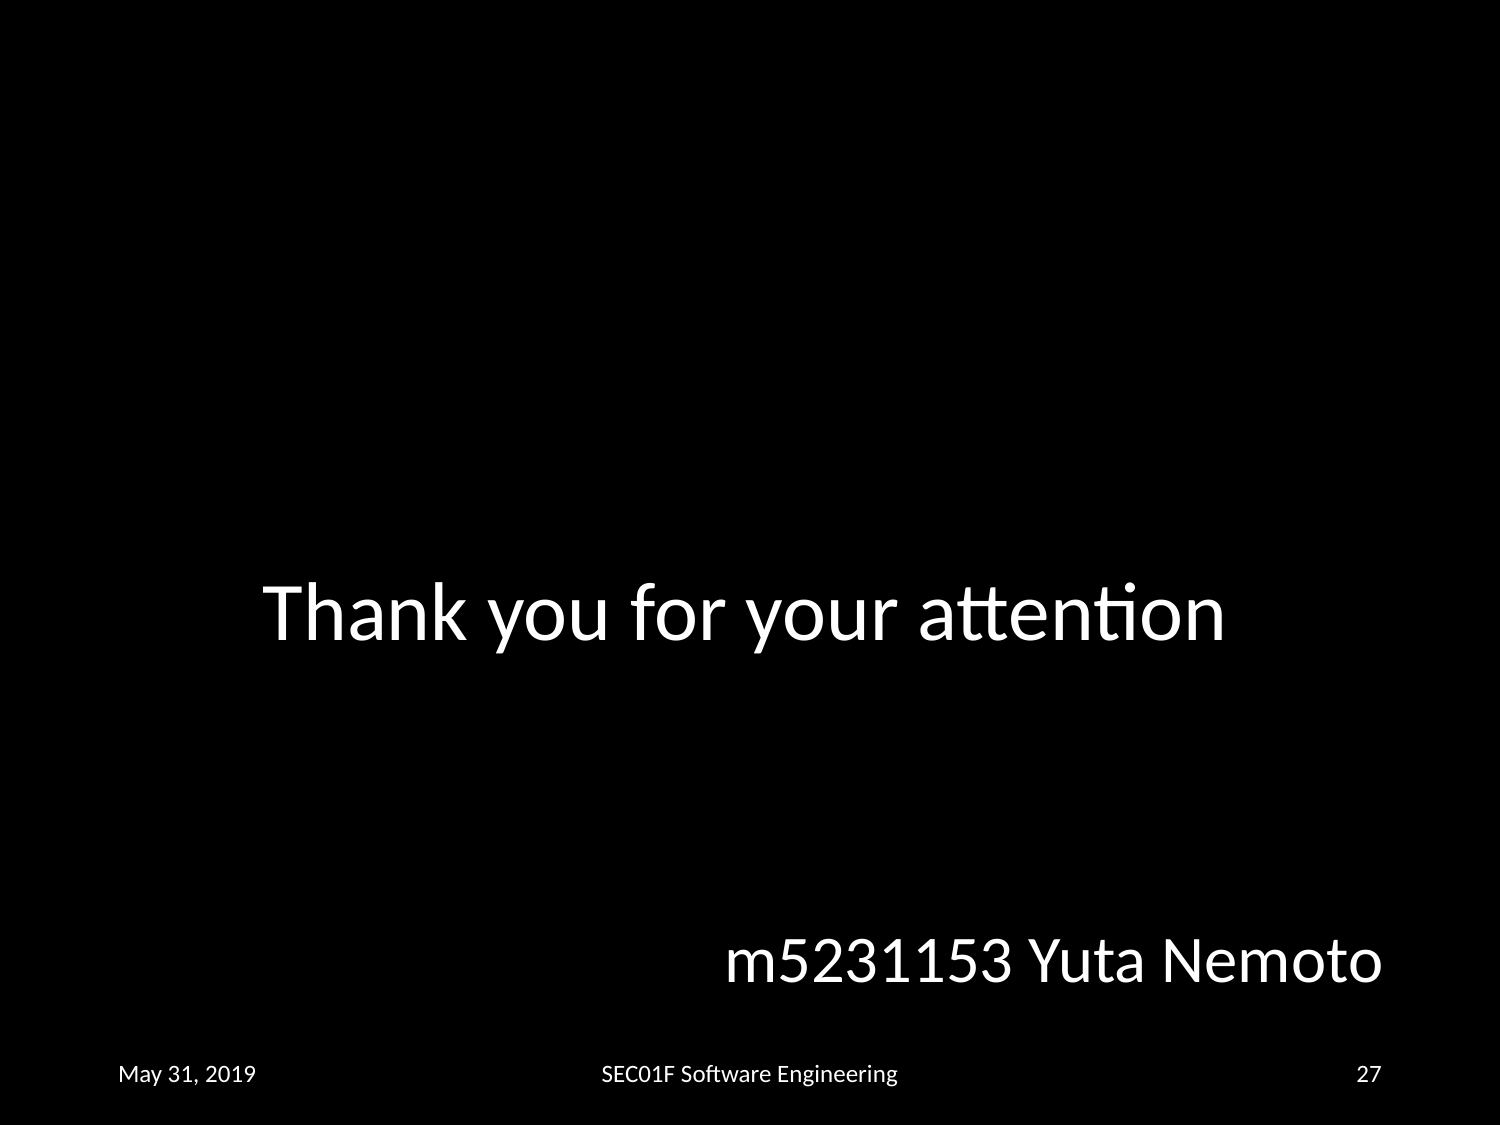

Thank you for your attention
m5231153 Yuta Nemoto
May 31, 2019
SEC01F Software Engineering
27